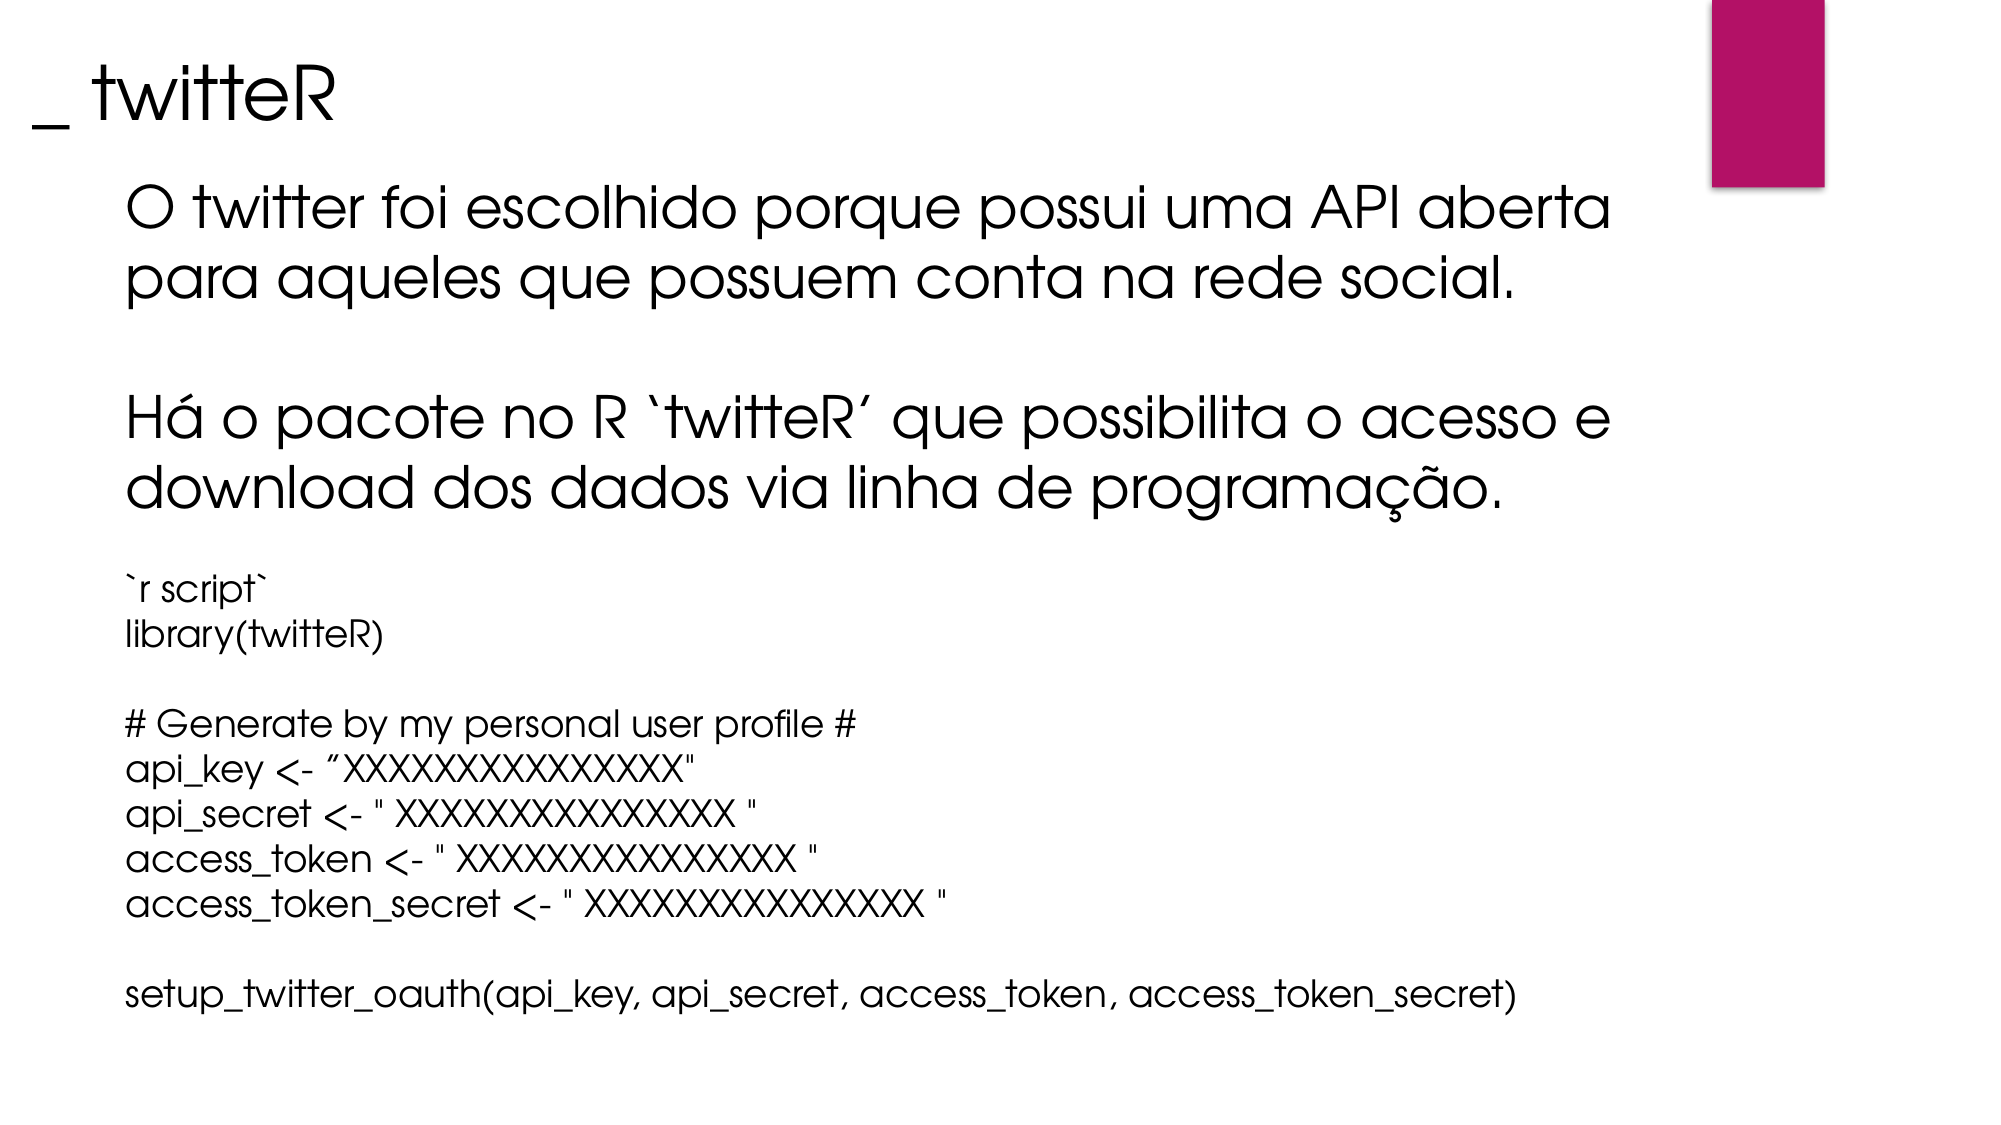

_ twitteR
O twitter foi escolhido porque possui uma API aberta para aqueles que possuem conta na rede social.

Há o pacote no R ‘twitteR’ que possibilita o acesso e download dos dados via linha de programação.
`r script`
library(twitteR)

# Generate by my personal user profile #
api_key <- ”XXXXXXXXXXXXXXX"
api_secret <- " XXXXXXXXXXXXXXX "
access_token <- " XXXXXXXXXXXXXXX "
access_token_secret <- " XXXXXXXXXXXXXXX "

setup_twitter_oauth(api_key, api_secret, access_token, access_token_secret)